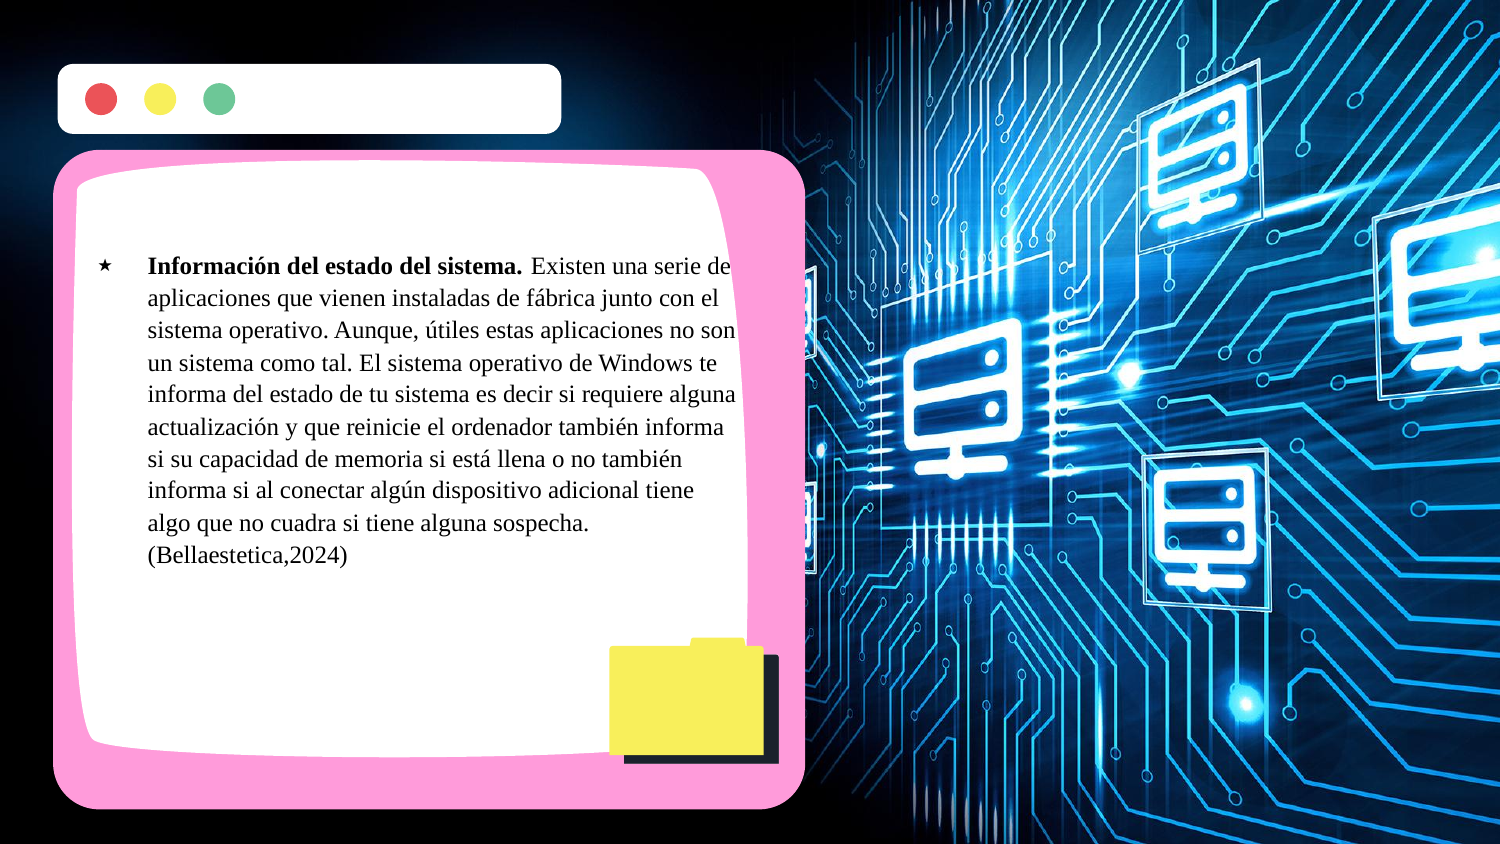

Información del estado del sistema. Existen una serie de aplicaciones que vienen instaladas de fábrica junto con el sistema operativo. Aunque, útiles estas aplicaciones no son un sistema como tal. El sistema operativo de Windows te informa del estado de tu sistema es decir si requiere alguna actualización y que reinicie el ordenador también informa si su capacidad de memoria si está llena o no también informa si al conectar algún dispositivo adicional tiene algo que no cuadra si tiene alguna sospecha.(Bellaestetica,2024)